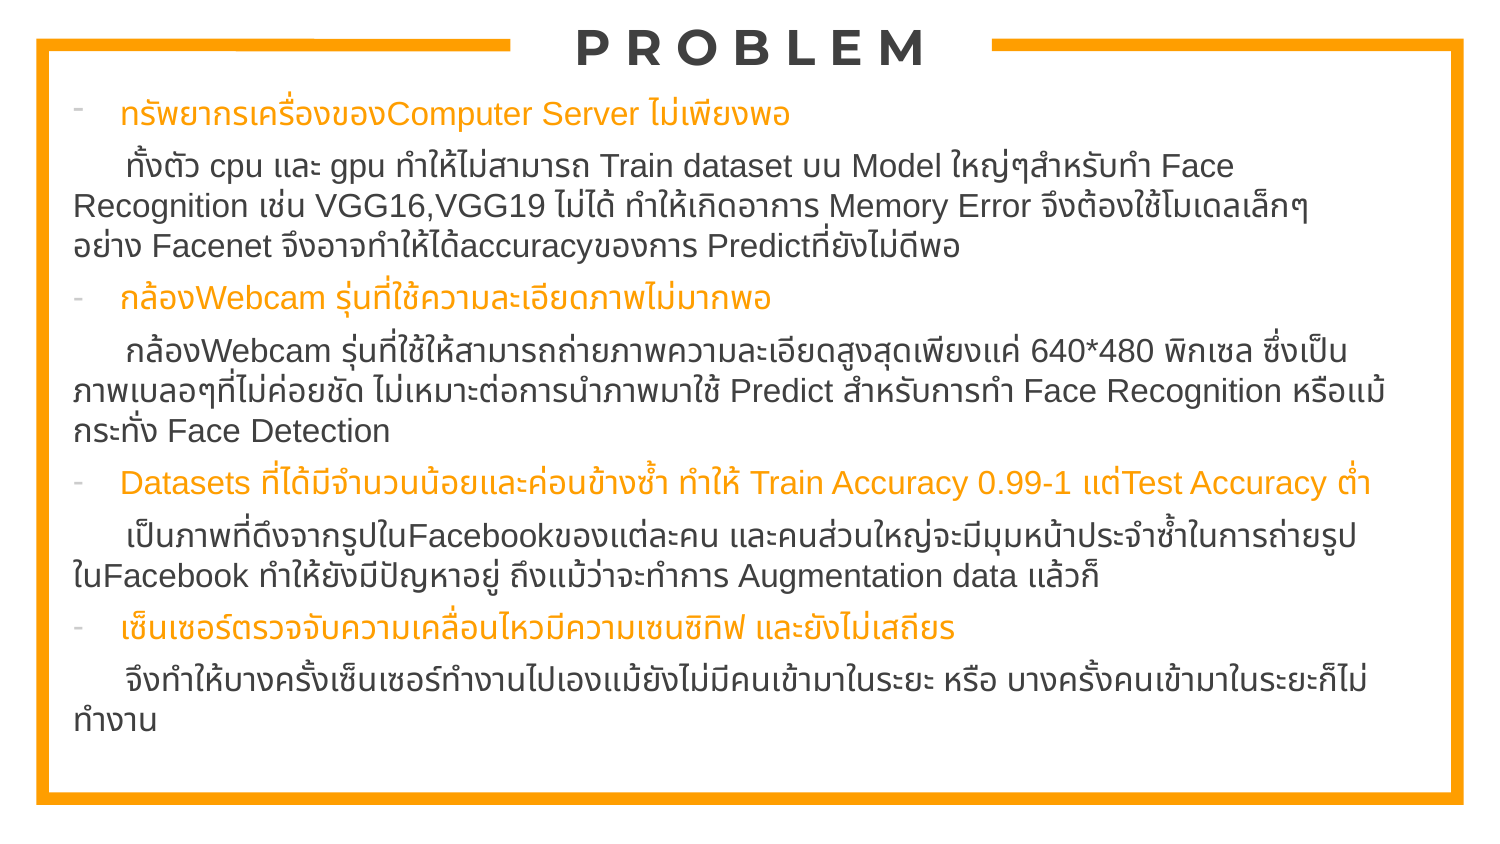

# P R O B L E M
ทรัพยากรเครื่องของComputer Server ไม่เพียงพอ
      ทั้งตัว cpu และ gpu ทำให้ไม่สามารถ Train dataset บน Model ใหญ่ๆสำหรับทำ Face Recognition เช่น VGG16,VGG19 ไม่ได้ ทำให้เกิดอาการ Memory Error จึงต้องใช้โมเดลเล็กๆ อย่าง Facenet จึงอาจทำให้ได้accuracyของการ Predictที่ยังไม่ดีพอ
กล้องWebcam รุ่นที่ใช้ความละเอียดภาพไม่มากพอ
      กล้องWebcam รุ่นที่ใช้ให้สามารถถ่ายภาพความละเอียดสูงสุดเพียงแค่ 640*480 พิกเซล ซึ่งเป็นภาพเบลอๆที่ไม่ค่อยชัด ไม่เหมาะต่อการนำภาพมาใช้ Predict สำหรับการทำ Face Recognition หรือแม้กระทั่ง Face Detection
Datasets ที่ได้มีจำนวนน้อยและค่อนข้างซ้ำ ทำให้ Train Accuracy 0.99-1 แต่Test Accuracy ต่ำ
      เป็นภาพที่ดึงจากรูปในFacebookของแต่ละคน และคนส่วนใหญ่จะมีมุมหน้าประจำซ้ำในการถ่ายรูปในFacebook ทำให้ยังมีปัญหาอยู่ ถึงแม้ว่าจะทำการ Augmentation data แล้วก็
เซ็นเซอร์ตรวจจับความเคลื่อนไหวมีความเซนซิทิฟ และยังไม่เสถียร
      จึงทำให้บางครั้งเซ็นเซอร์ทำงานไปเองแม้ยังไม่มีคนเข้ามาในระยะ หรือ บางครั้งคนเข้ามาในระยะก็ไม่ทำงาน